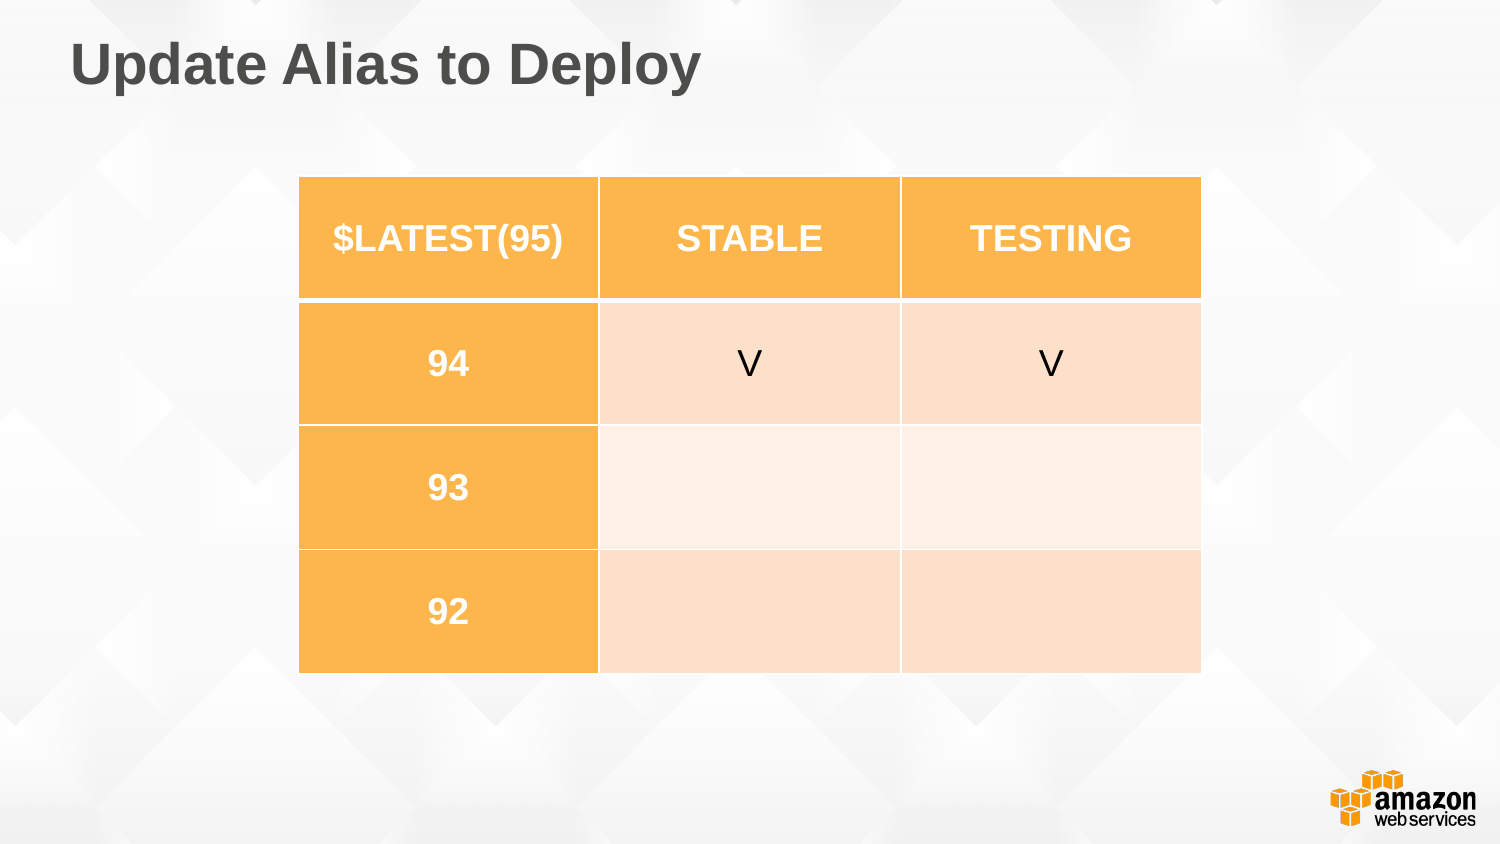

# Update Alias to Deploy
| $LATEST(95) | STABLE | TESTING |
| --- | --- | --- |
| 94 | V | V |
| 93 |  |  |
| 92 |  |  |